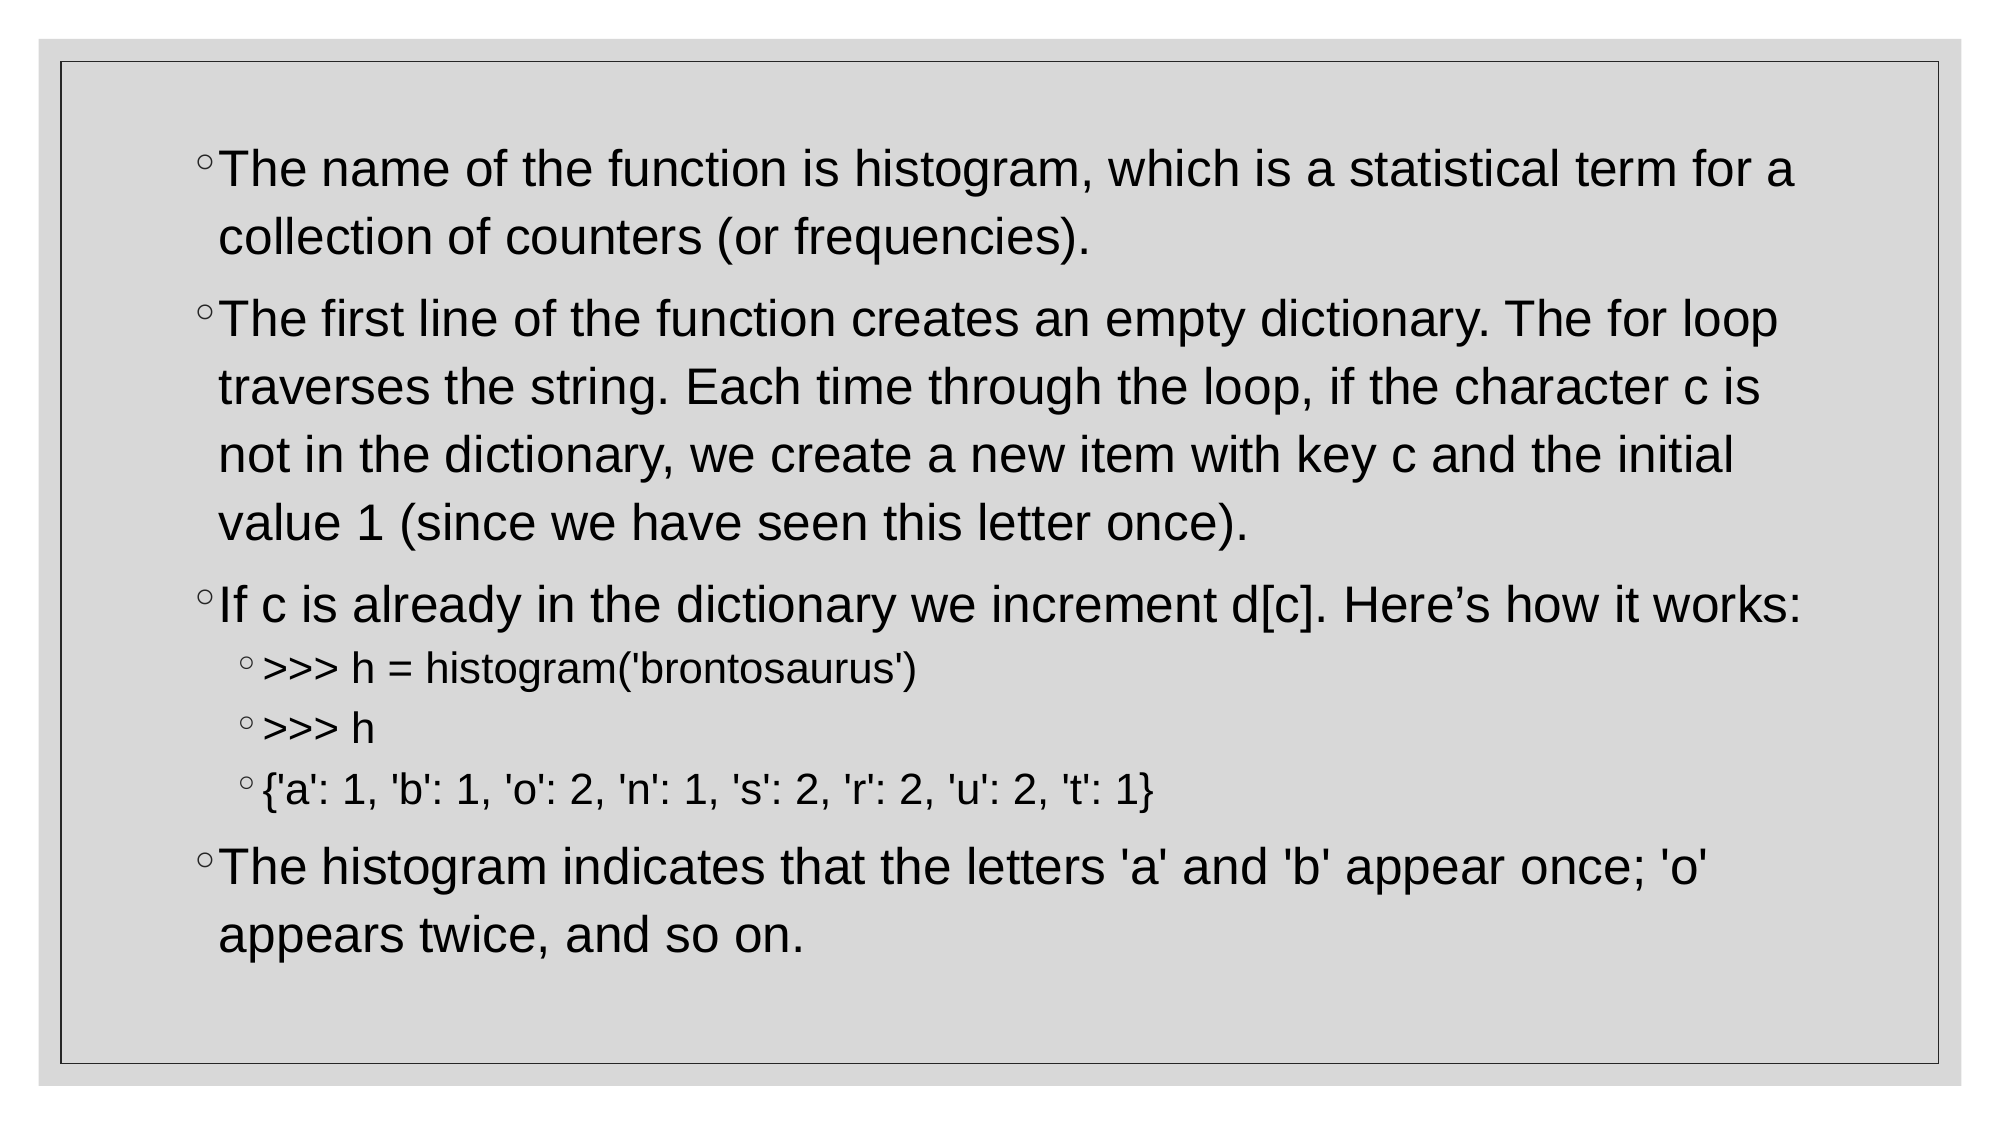

The name of the function is histogram, which is a statistical term for a collection of counters (or frequencies).
The first line of the function creates an empty dictionary. The for loop traverses the string. Each time through the loop, if the character c is not in the dictionary, we create a new item with key c and the initial value 1 (since we have seen this letter once).
If c is already in the dictionary we increment d[c]. Here’s how it works:
>>> h = histogram('brontosaurus')
>>> h
{'a': 1, 'b': 1, 'o': 2, 'n': 1, 's': 2, 'r': 2, 'u': 2, 't': 1}
The histogram indicates that the letters 'a' and 'b' appear once; 'o' appears twice, and so on.